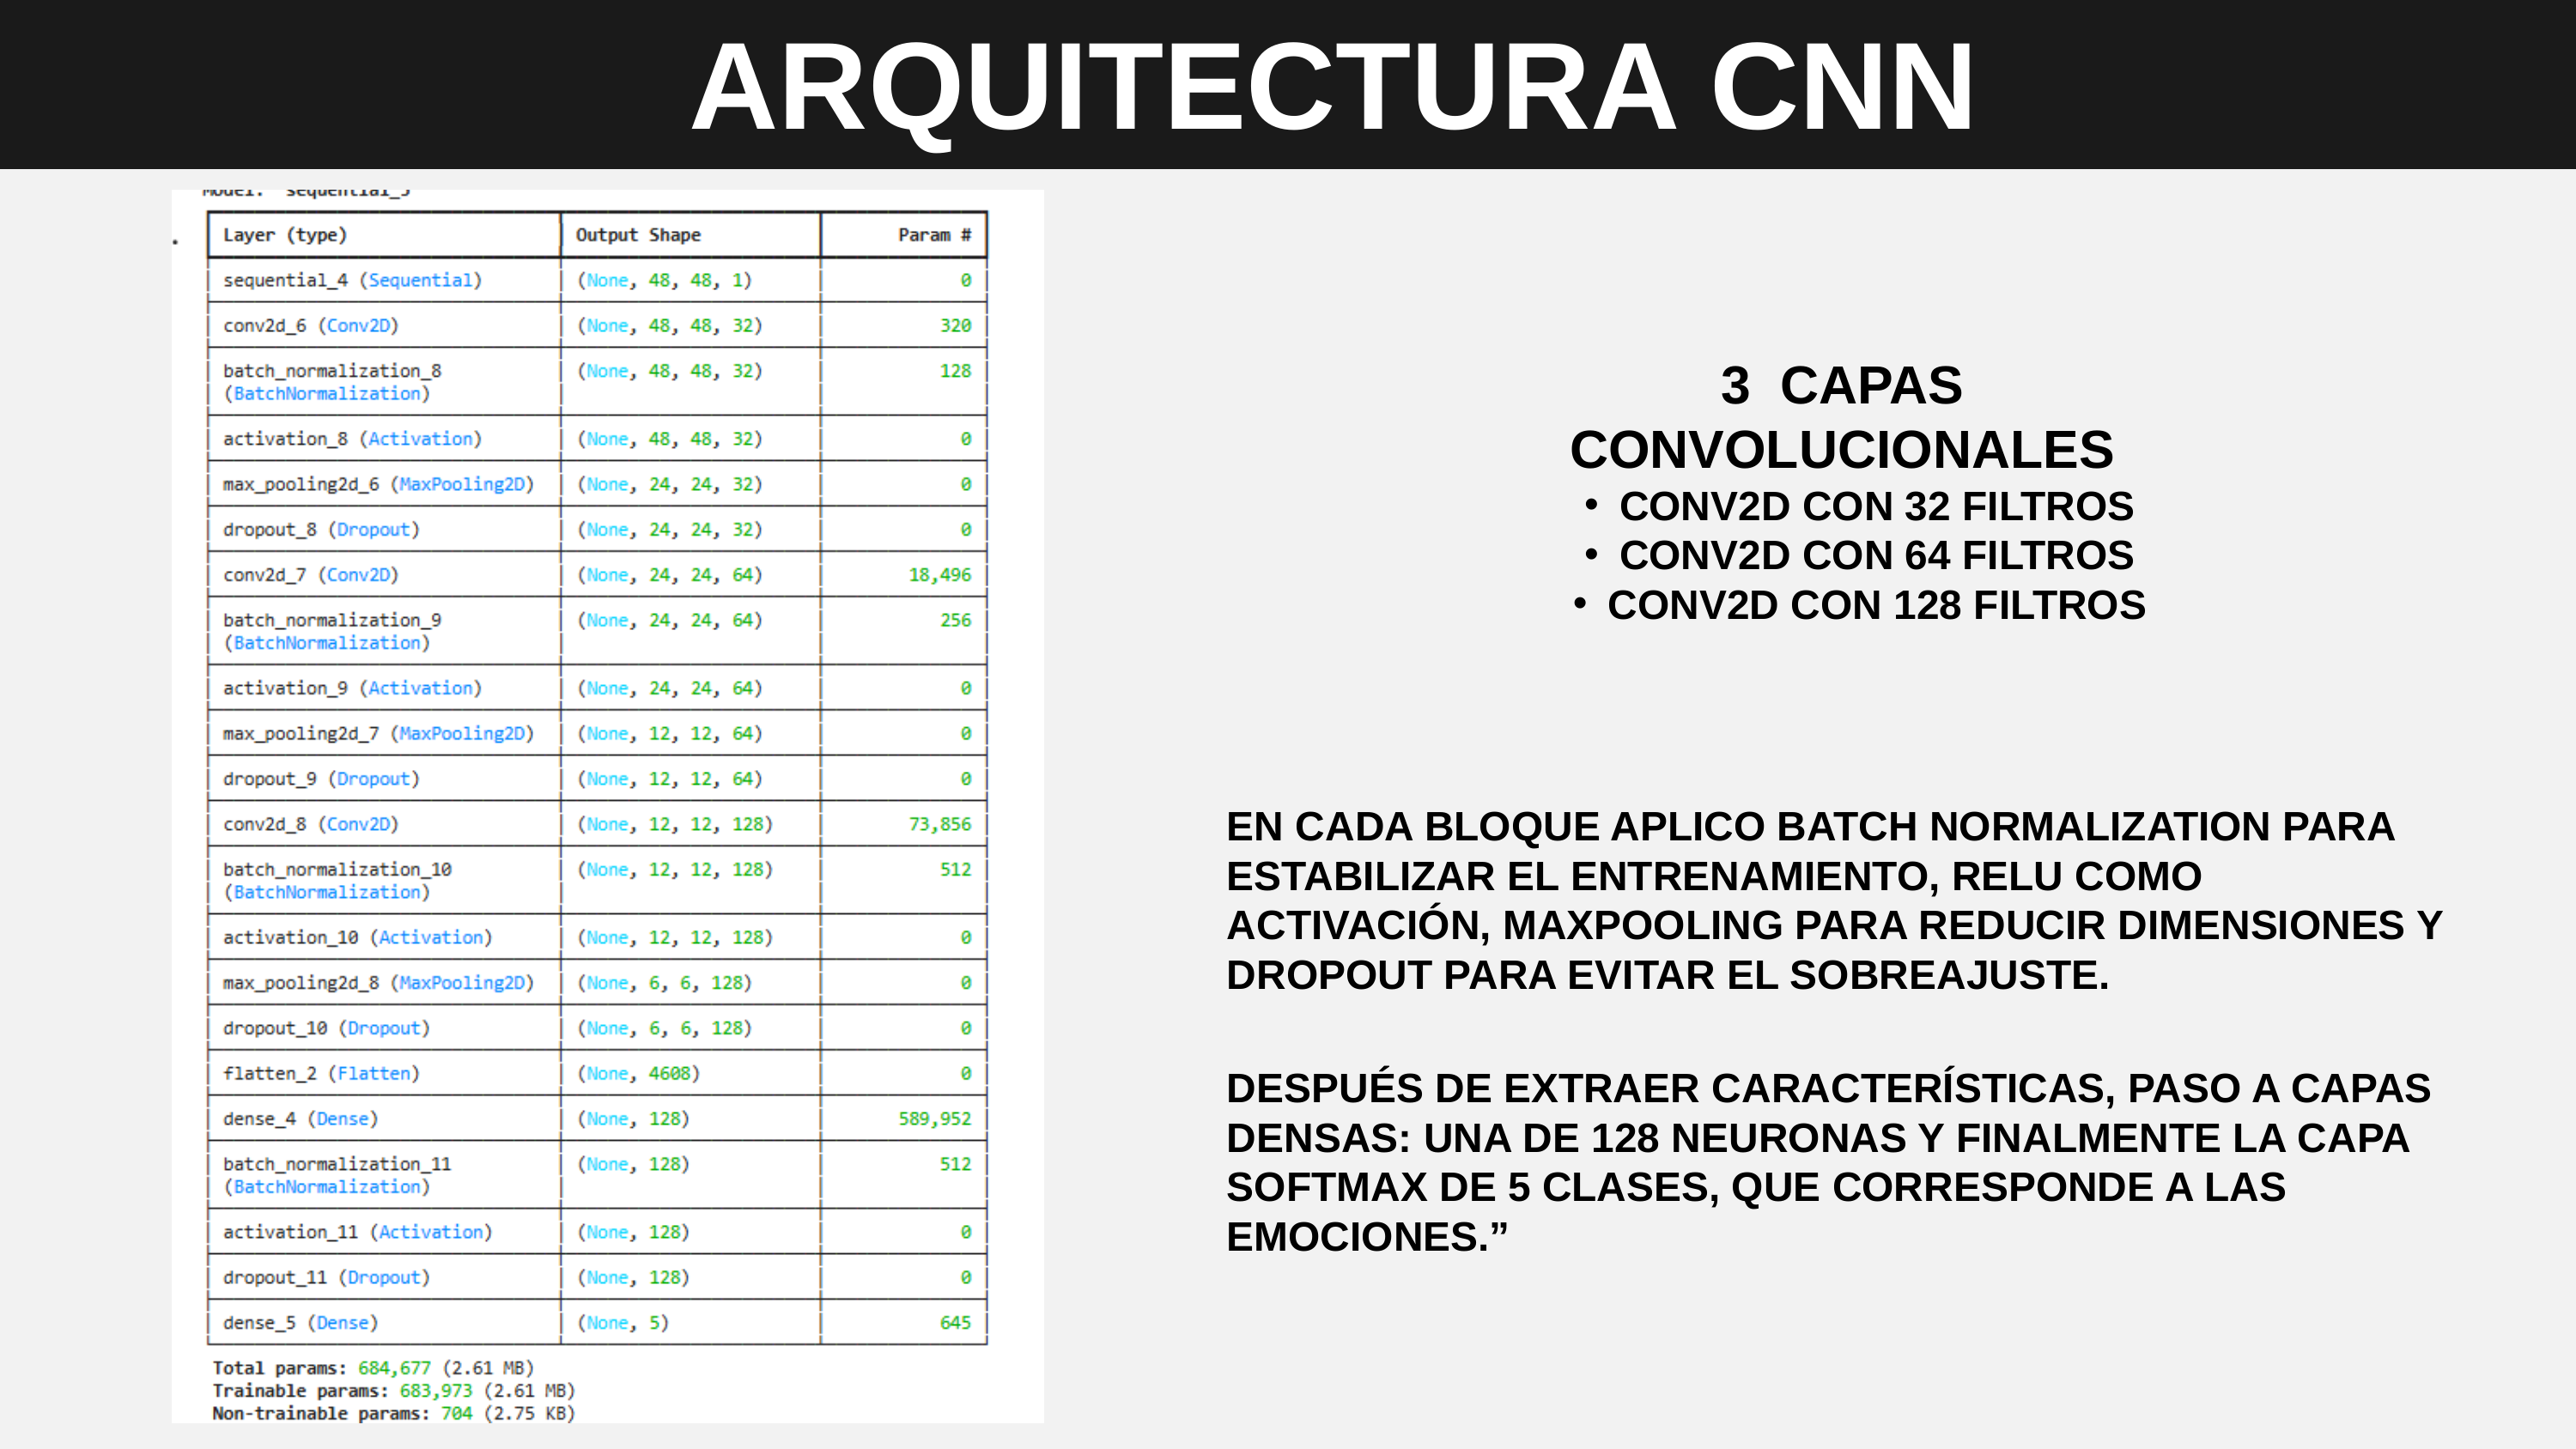

ARQUITECTURA CNN

3  CAPAS CONVOLUCIONALES
CONV2D CON 32 FILTROS
CONV2D CON 64 FILTROS
CONV2D CON 128 FILTROS

EN CADA BLOQUE APLICO BATCH NORMALIZATION PARA ESTABILIZAR EL ENTRENAMIENTO, RELU COMO ACTIVACIÓN, MAXPOOLING PARA REDUCIR DIMENSIONES Y DROPOUT PARA EVITAR EL SOBREAJUSTE.

DESPUÉS DE EXTRAER CARACTERÍSTICAS, PASO A CAPAS DENSAS: UNA DE 128 NEURONAS Y FINALMENTE LA CAPA SOFTMAX DE 5 CLASES, QUE CORRESPONDE A LAS EMOCIONES.”